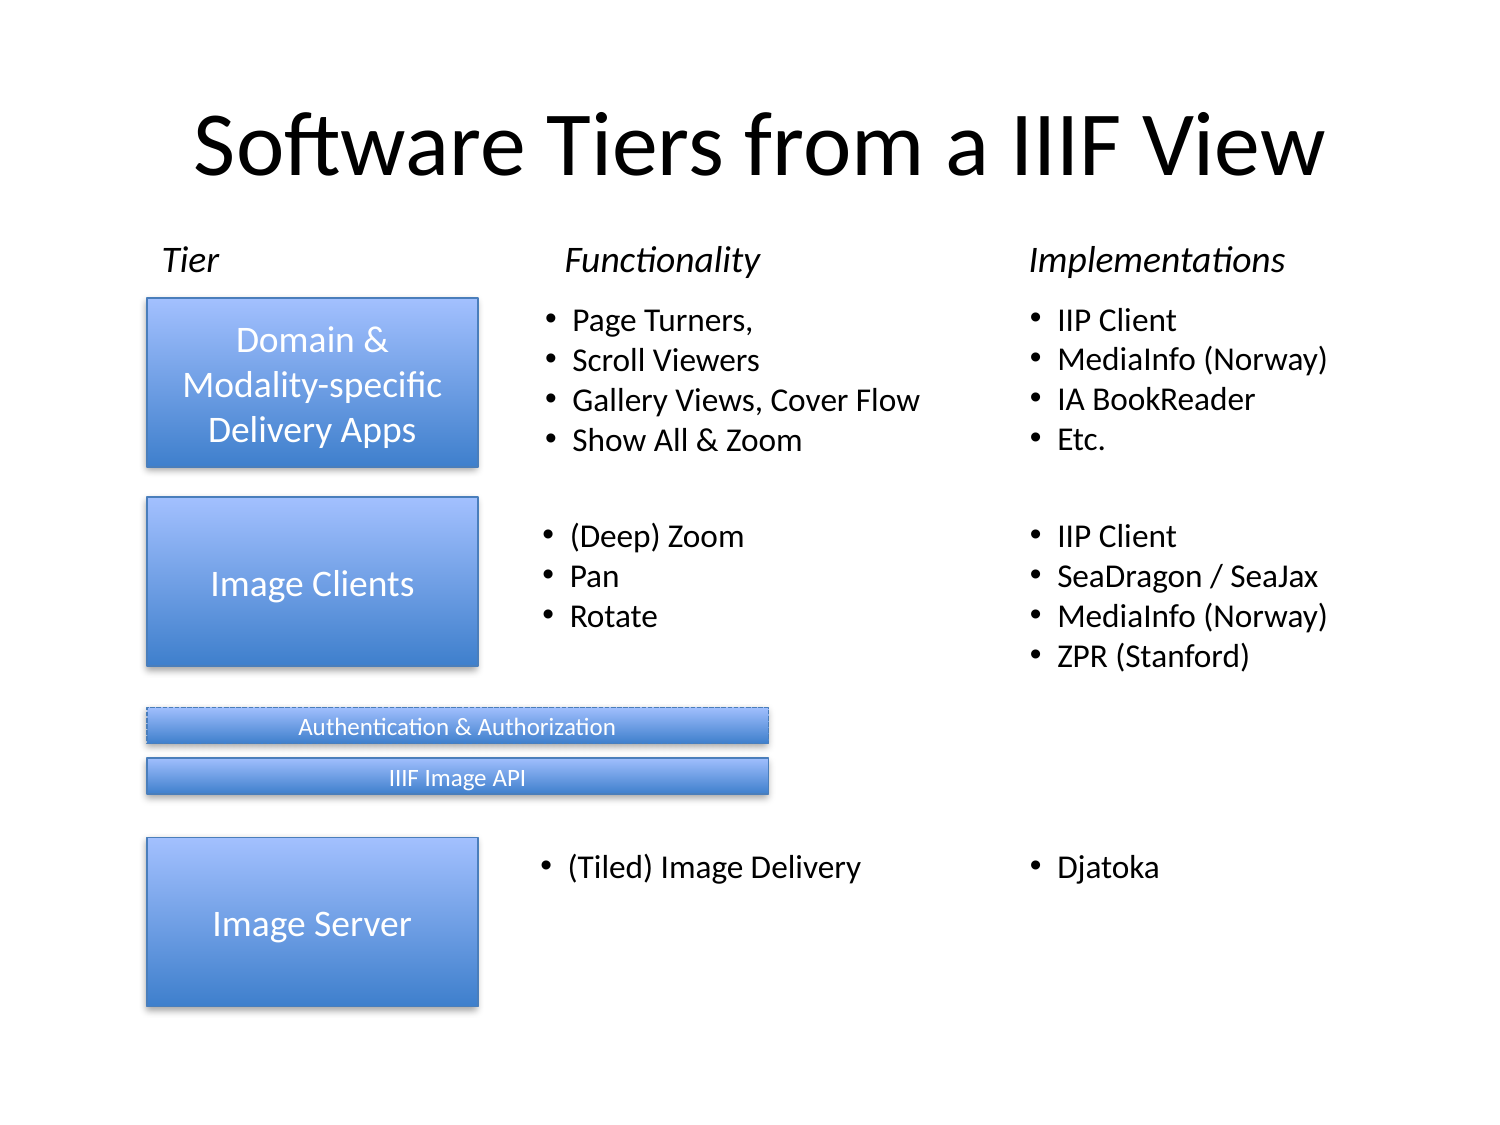

# Software Tiers from a IIIF View
Tier
Functionality
Implementations
IIP Client
MediaInfo (Norway)
IA BookReader
Etc.
Page Turners,
Scroll Viewers
Gallery Views, Cover Flow
Show All & Zoom
Domain & Modality-specific Delivery Apps
Image Clients
(Deep) Zoom
Pan
Rotate
IIP Client
SeaDragon / SeaJax
MediaInfo (Norway)
ZPR (Stanford)
Authentication & Authorization
IIIF Image API
Image Server
(Tiled) Image Delivery
Djatoka